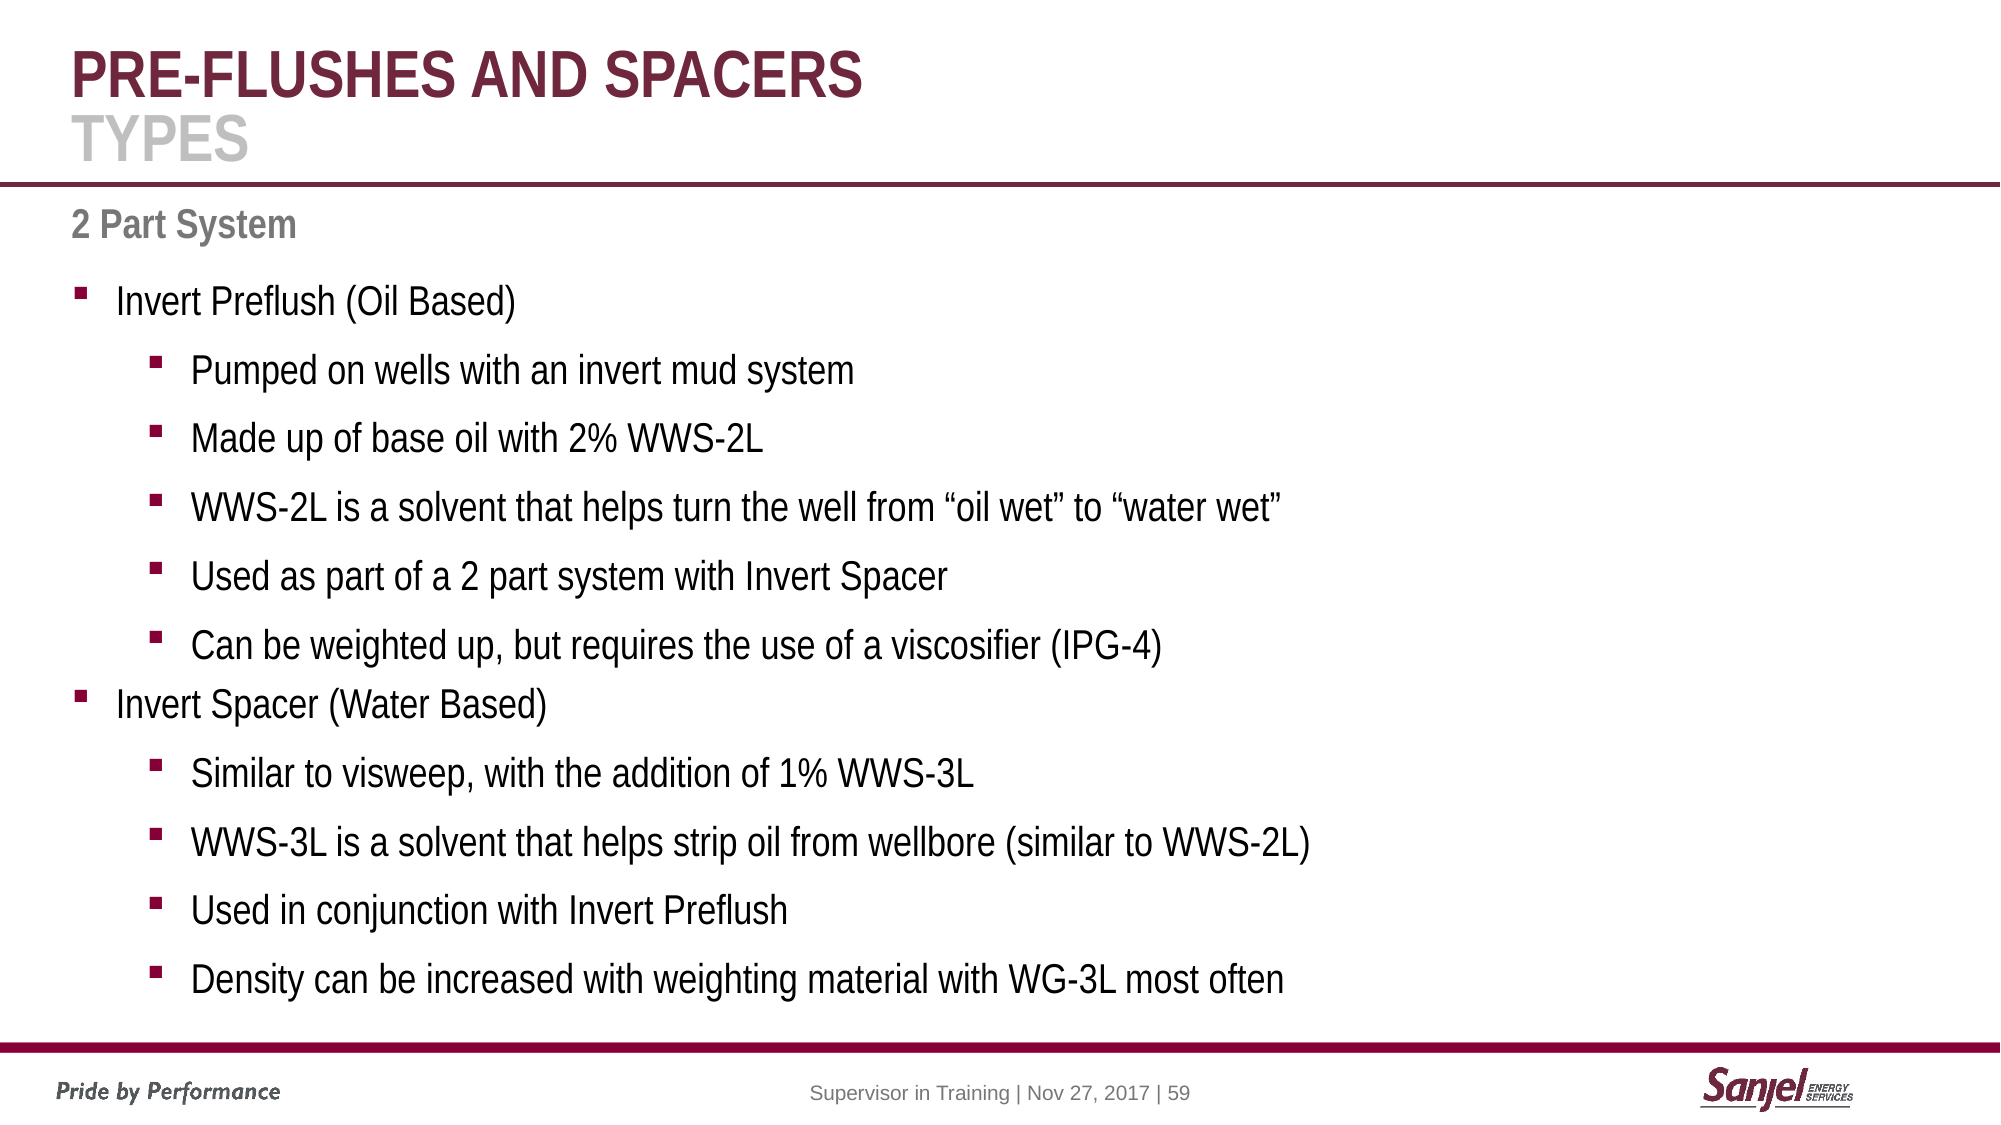

# Pre-flushes and Spacers types
2 Part System
Invert Preflush (Oil Based)
Pumped on wells with an invert mud system
Made up of base oil with 2% WWS-2L
WWS-2L is a solvent that helps turn the well from “oil wet” to “water wet”
Used as part of a 2 part system with Invert Spacer
Can be weighted up, but requires the use of a viscosifier (IPG-4)
Invert Spacer (Water Based)
Similar to visweep, with the addition of 1% WWS-3L
WWS-3L is a solvent that helps strip oil from wellbore (similar to WWS-2L)
Used in conjunction with Invert Preflush
Density can be increased with weighting material with WG-3L most often